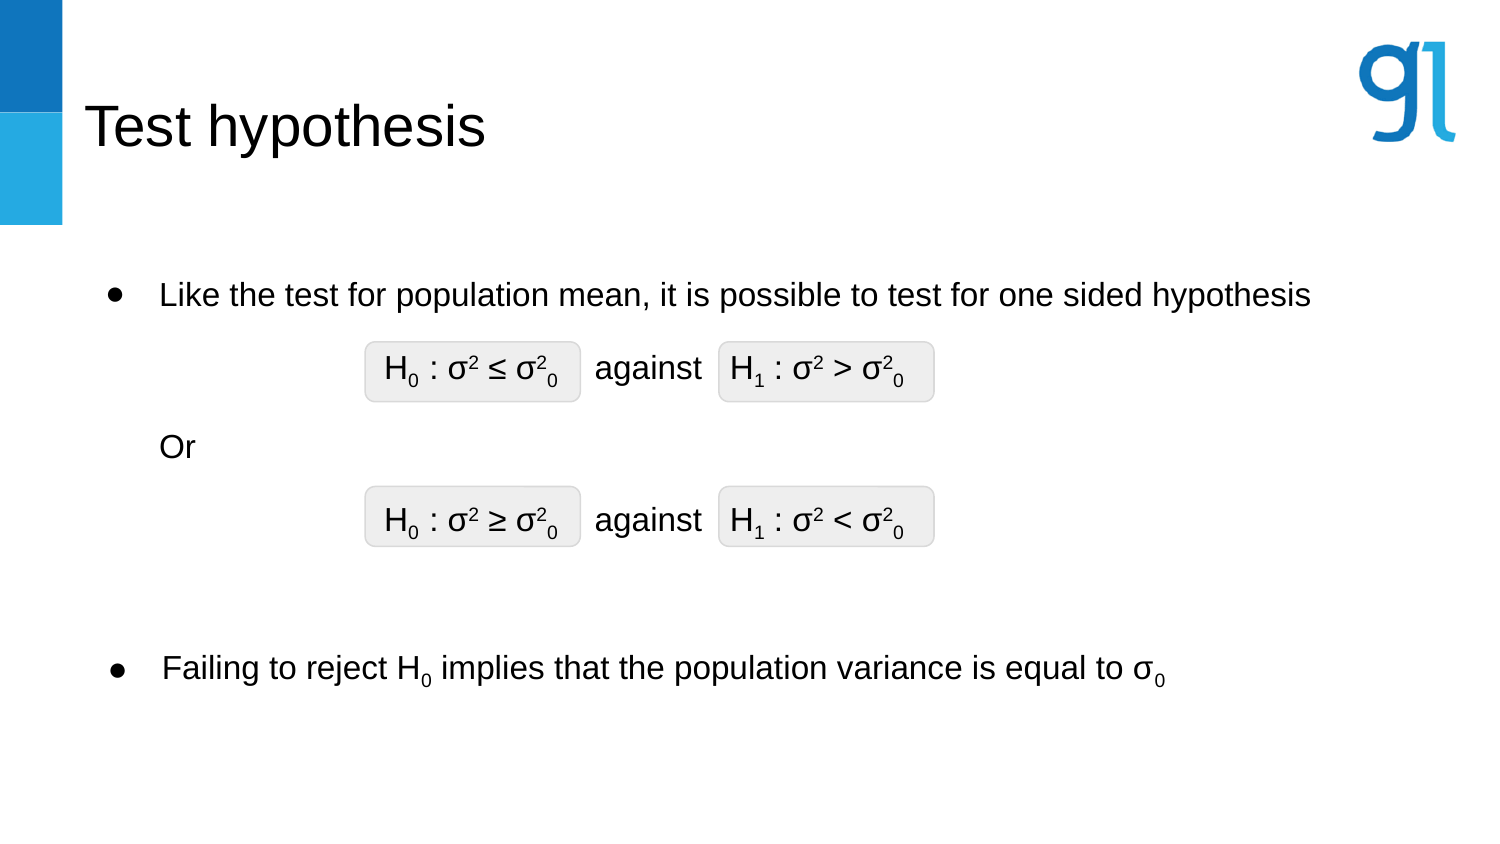

# Test hypothesis
Like the test for population mean, it is possible to test for one sided hypothesis
H0  : σ2 ≤ σ20    against   H1 : σ2 > σ20
Or
H0  : σ2 ≥ σ20    against   H1 : σ2 < σ20

Failing to reject H0 implies that the population variance is equal to σ0